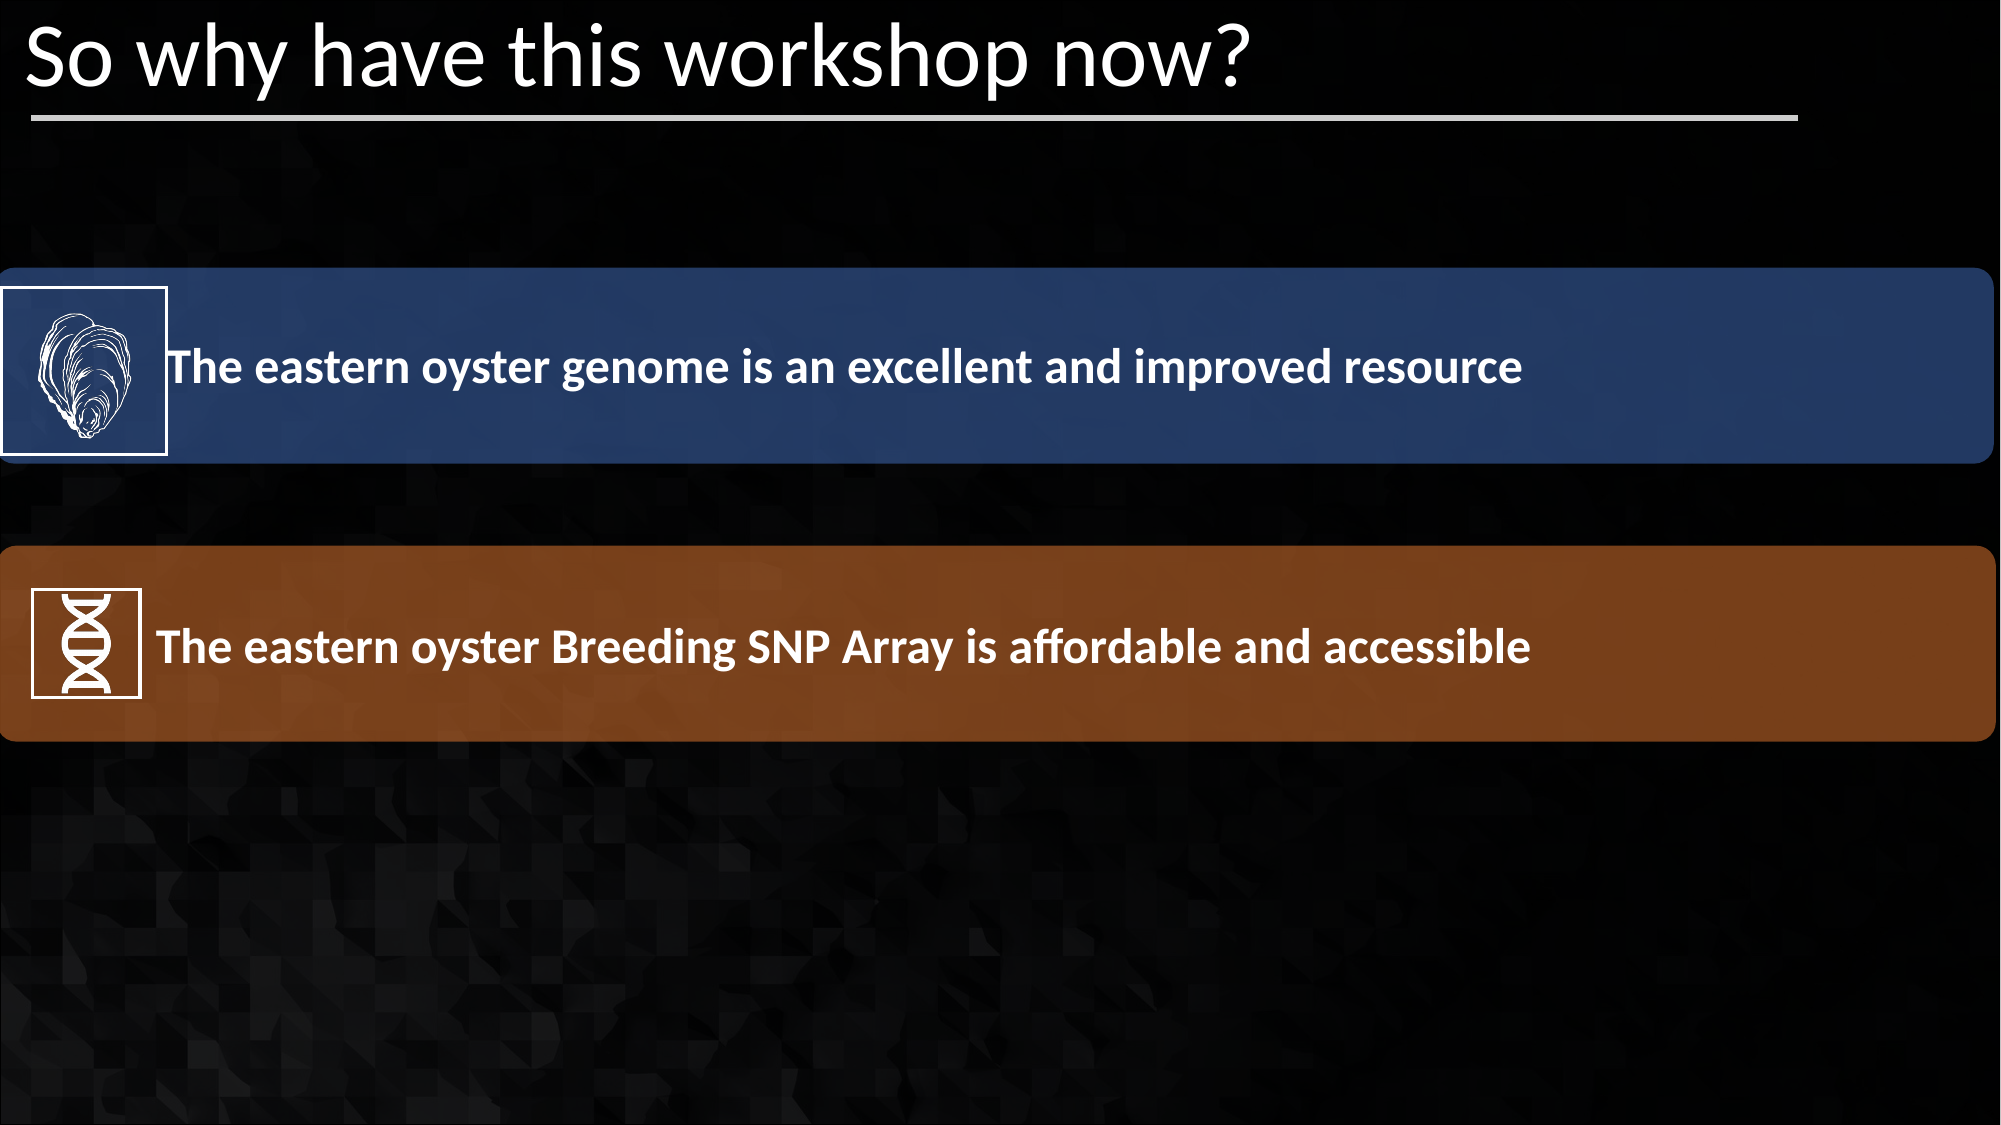

# So why have this workshop now?
The eastern oyster genome is an excellent and improved resource

The eastern oyster Breeding SNP Array is affordable and accessible